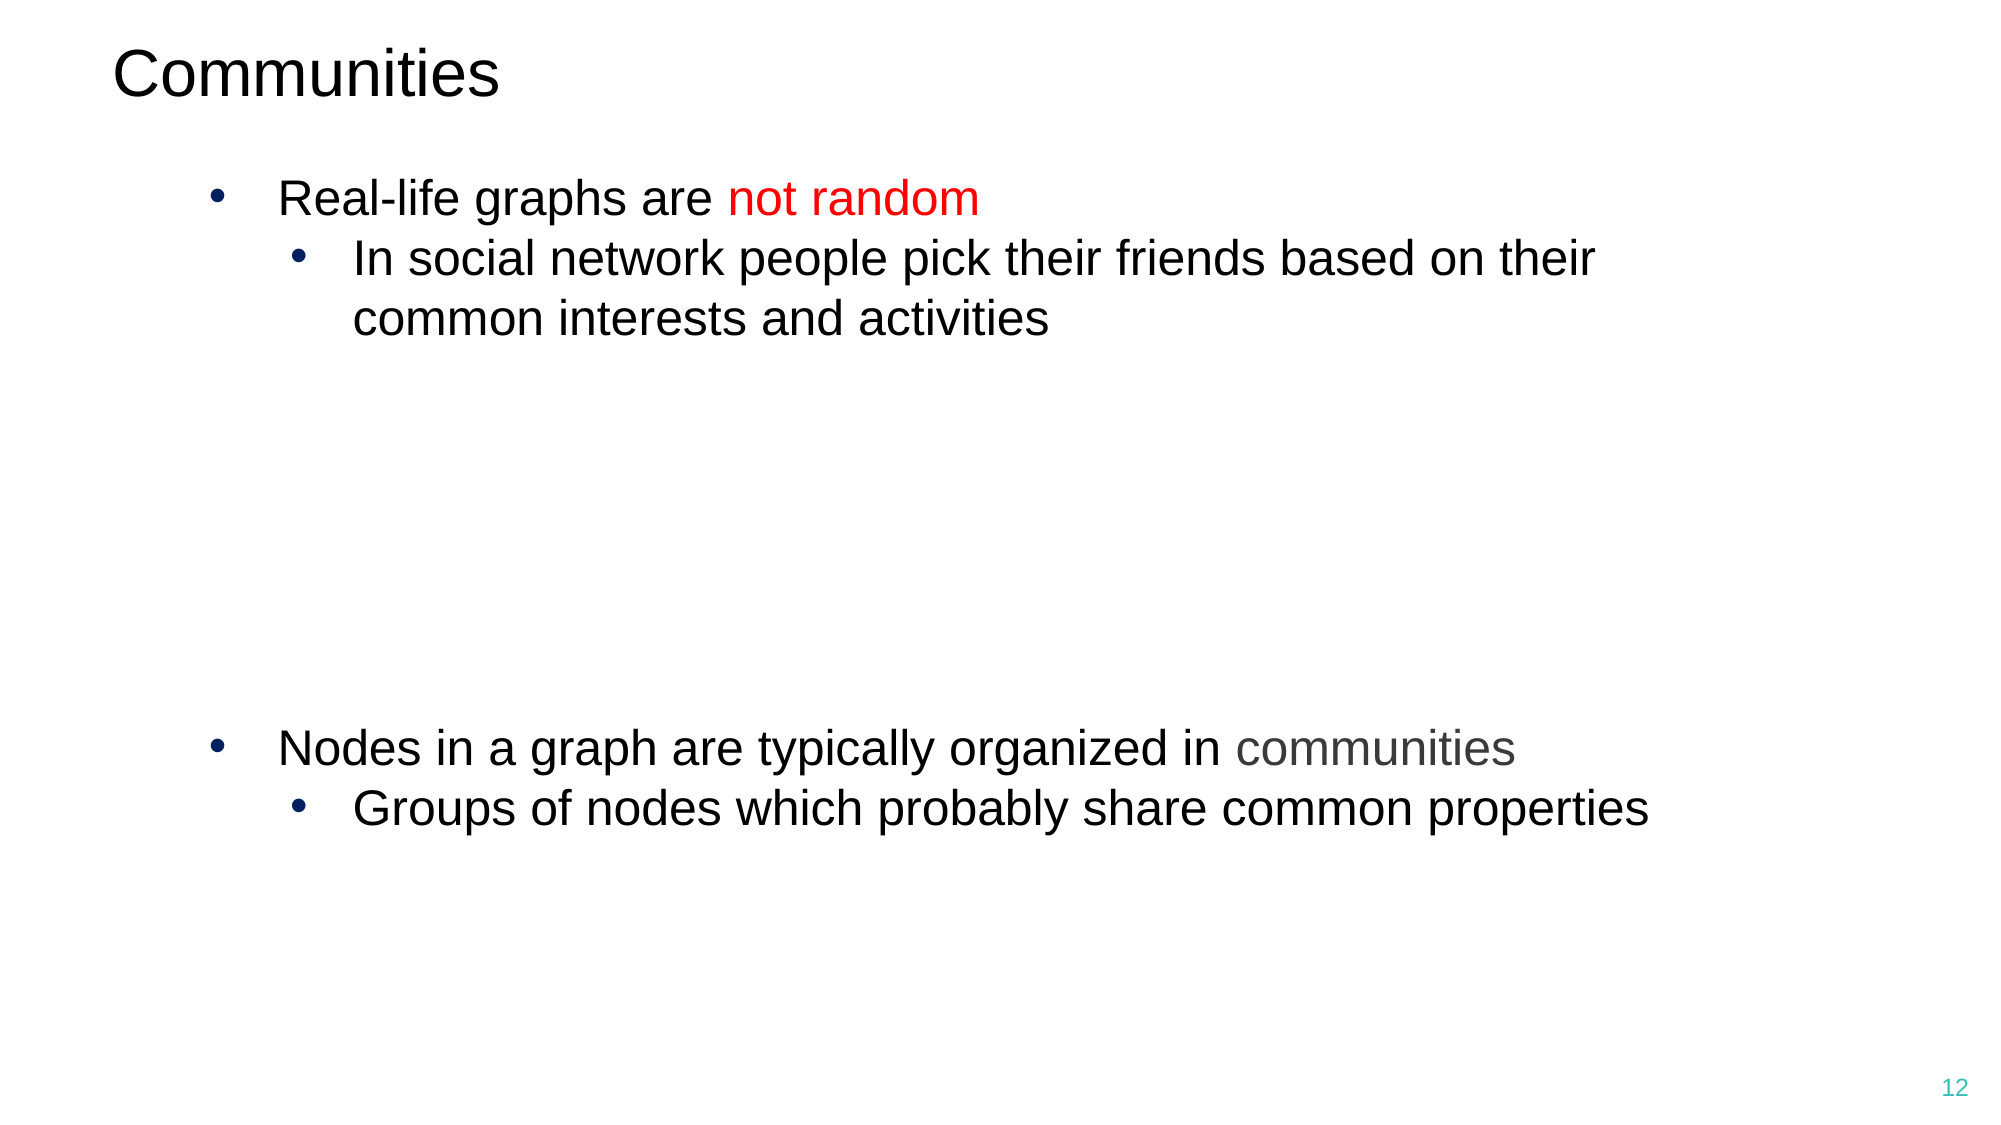

# Communities
Real-life graphs are not random
In social network people pick their friends based on their common interests and activities

Nodes in a graph are typically organized in communities
Groups of nodes which probably share common properties

12